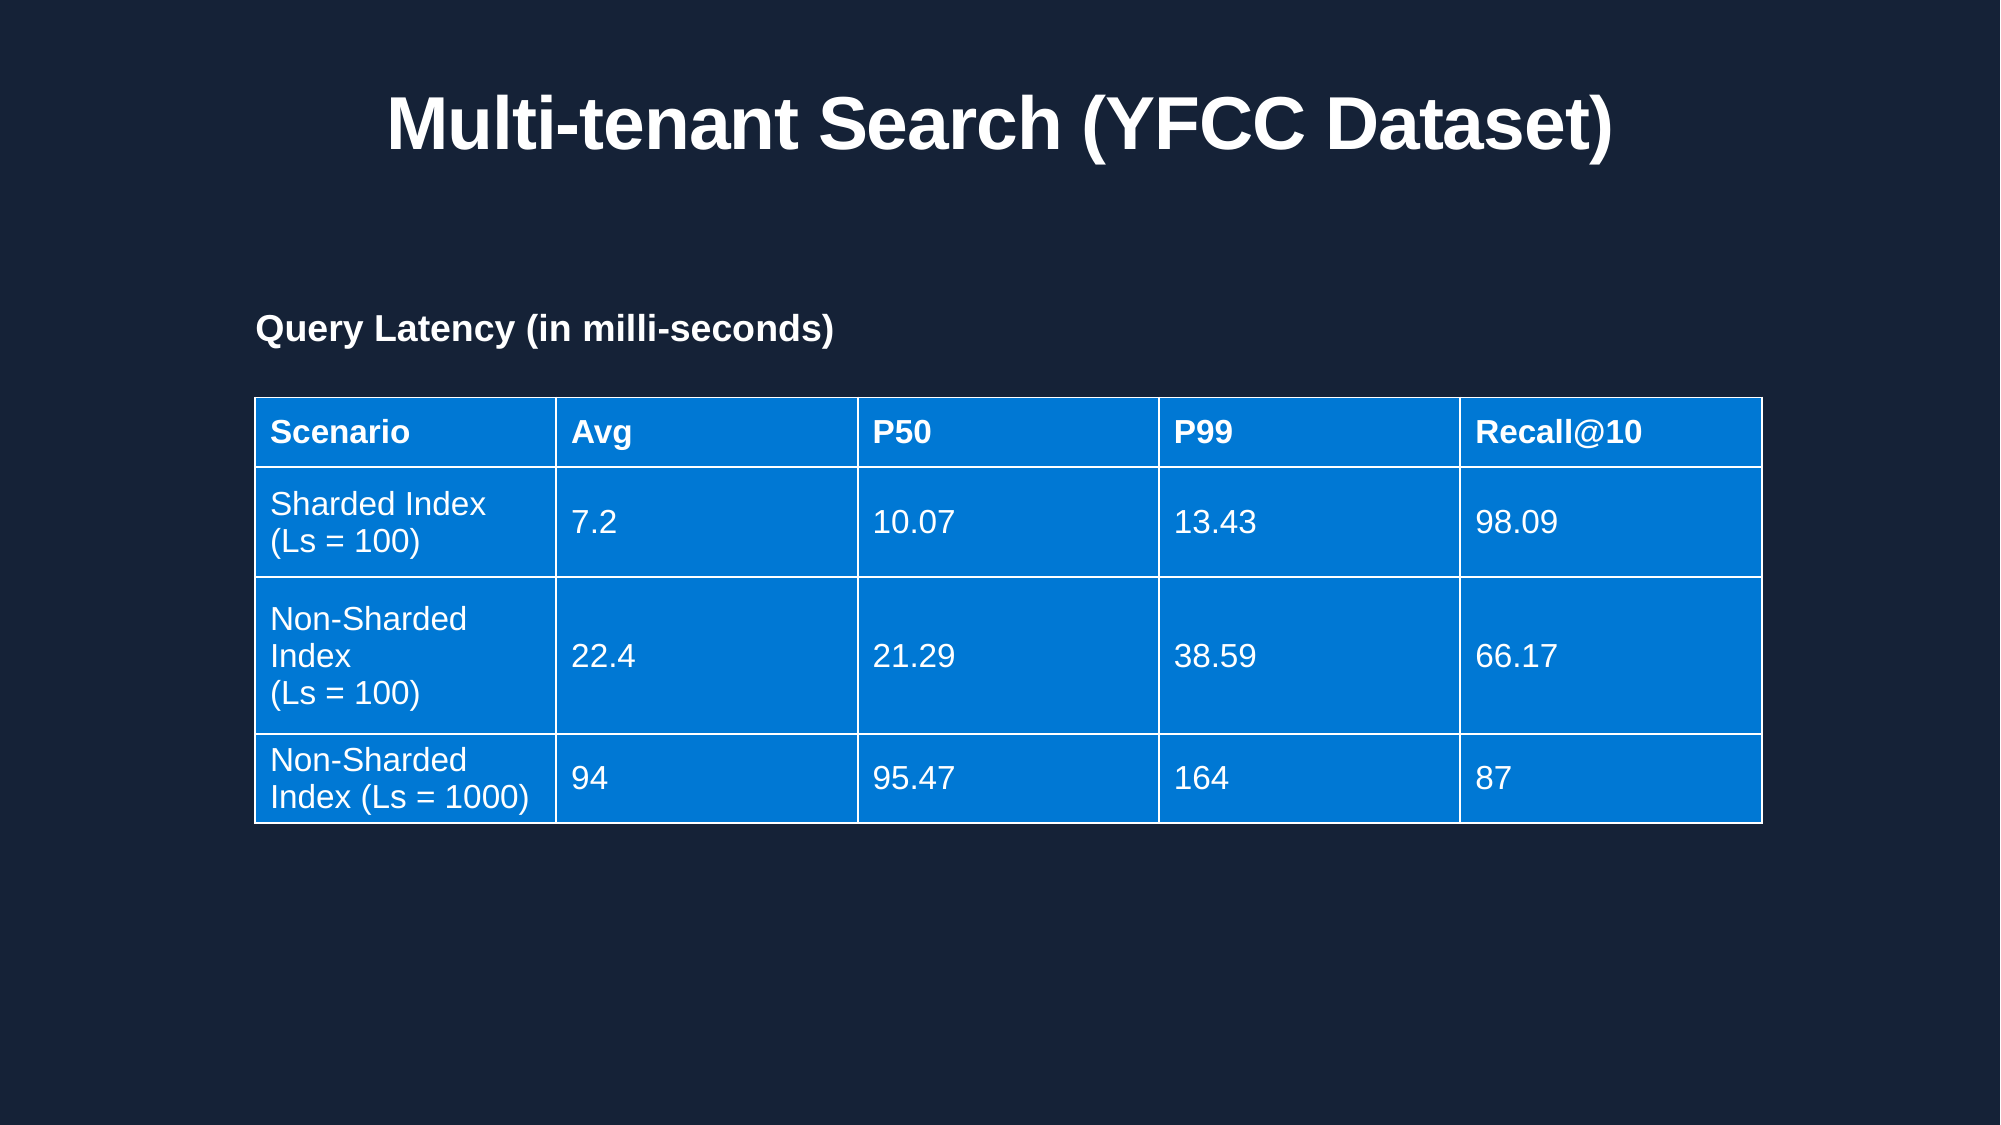

# Multi-tenant Search (YFCC Dataset)
Query Latency (in milli-seconds)
| Scenario | Avg | P50 | P99 | Recall@10 |
| --- | --- | --- | --- | --- |
| Sharded Index (Ls = 100) | 7.2 | 10.07 | 13.43 | 98.09 |
| Non-Sharded Index (Ls = 100) | 22.4 | 21.29 | 38.59 | 66.17 |
| Non-Sharded Index (Ls = 1000) | 94 | 95.47 | 164 | 87 |